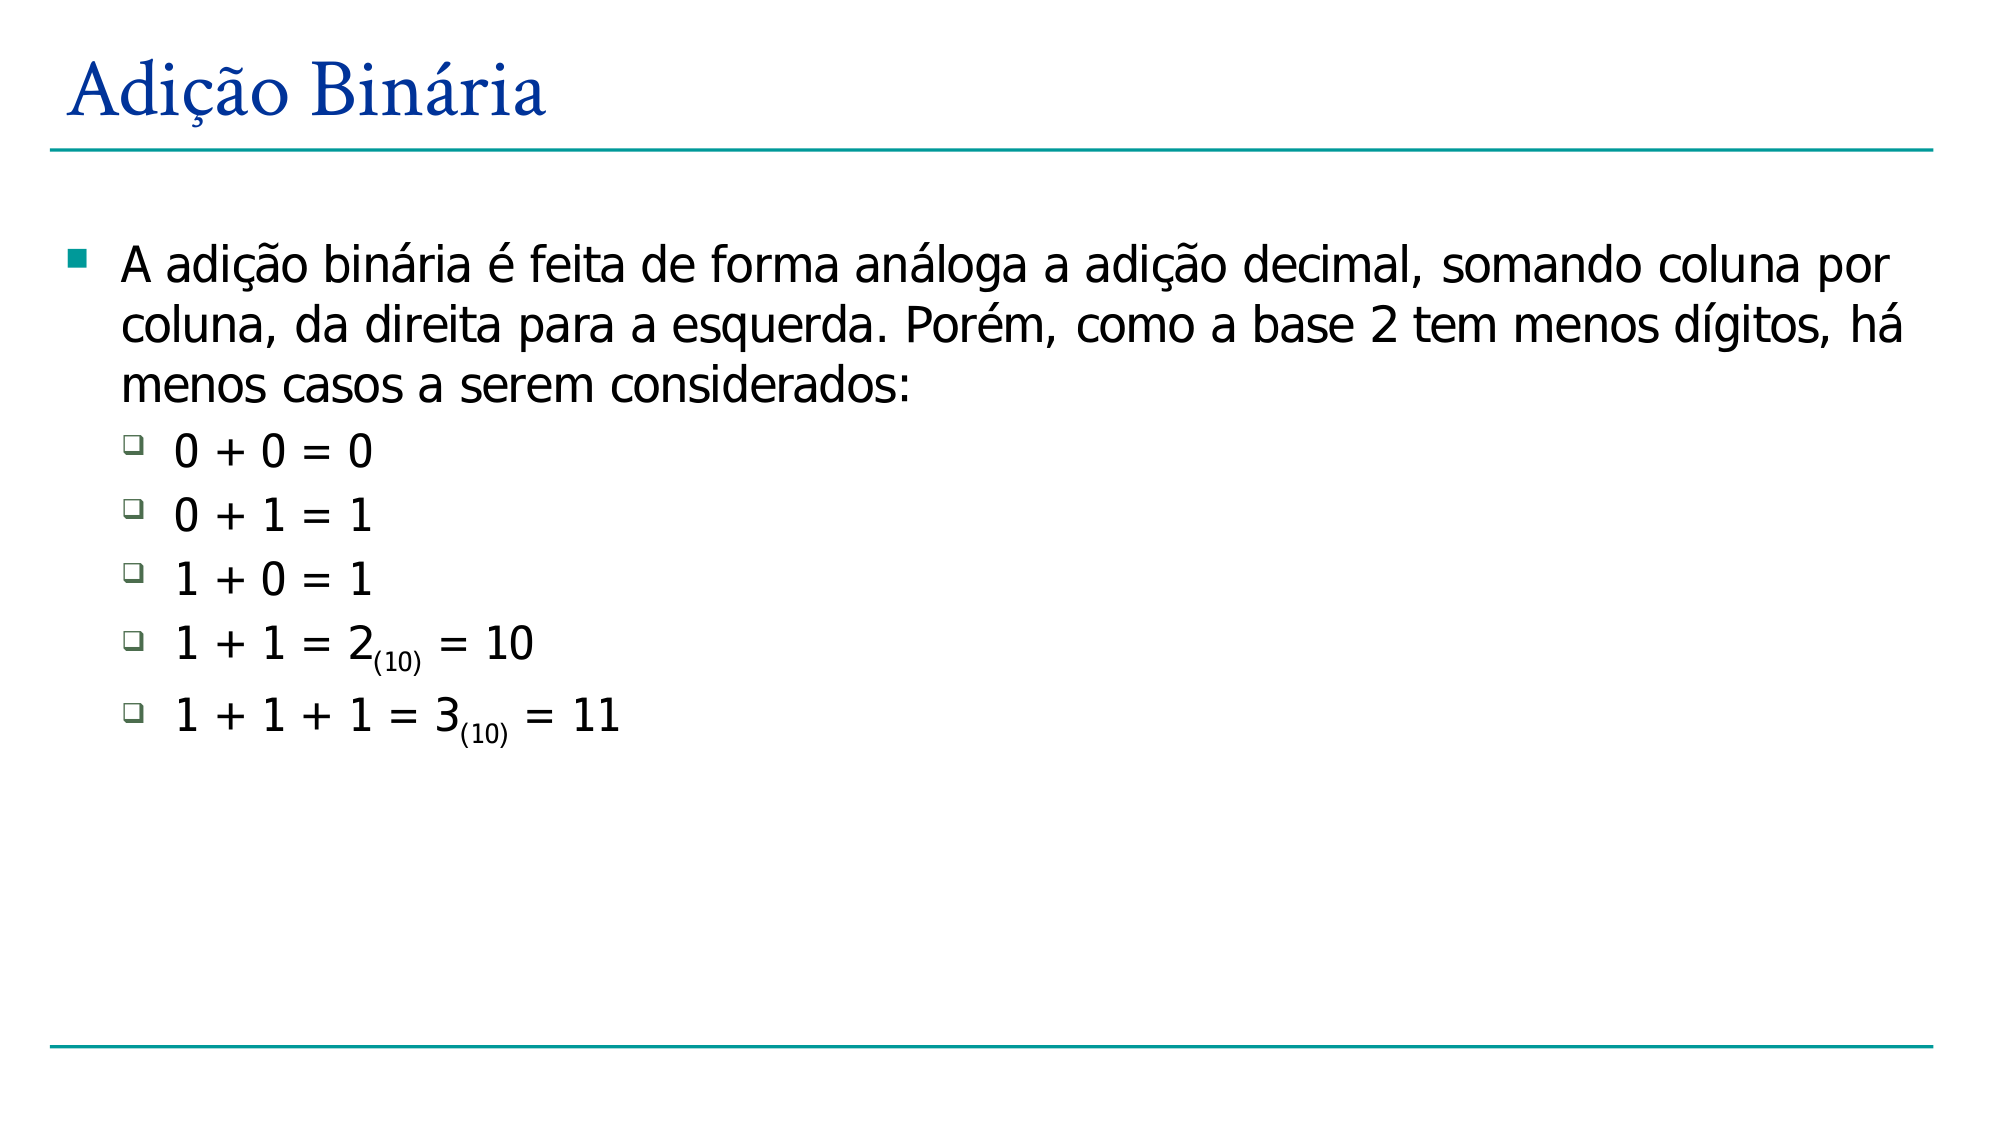

# Adição Binária
A adição binária é feita de forma análoga a adição decimal, somando coluna por coluna, da direita para a esquerda. Porém, como a base 2 tem menos dígitos, há menos casos a serem considerados:
0 + 0 = 0
0 + 1 = 1
1 + 0 = 1
1 + 1 = 2(10) = 10
1 + 1 + 1 = 3(10) = 11